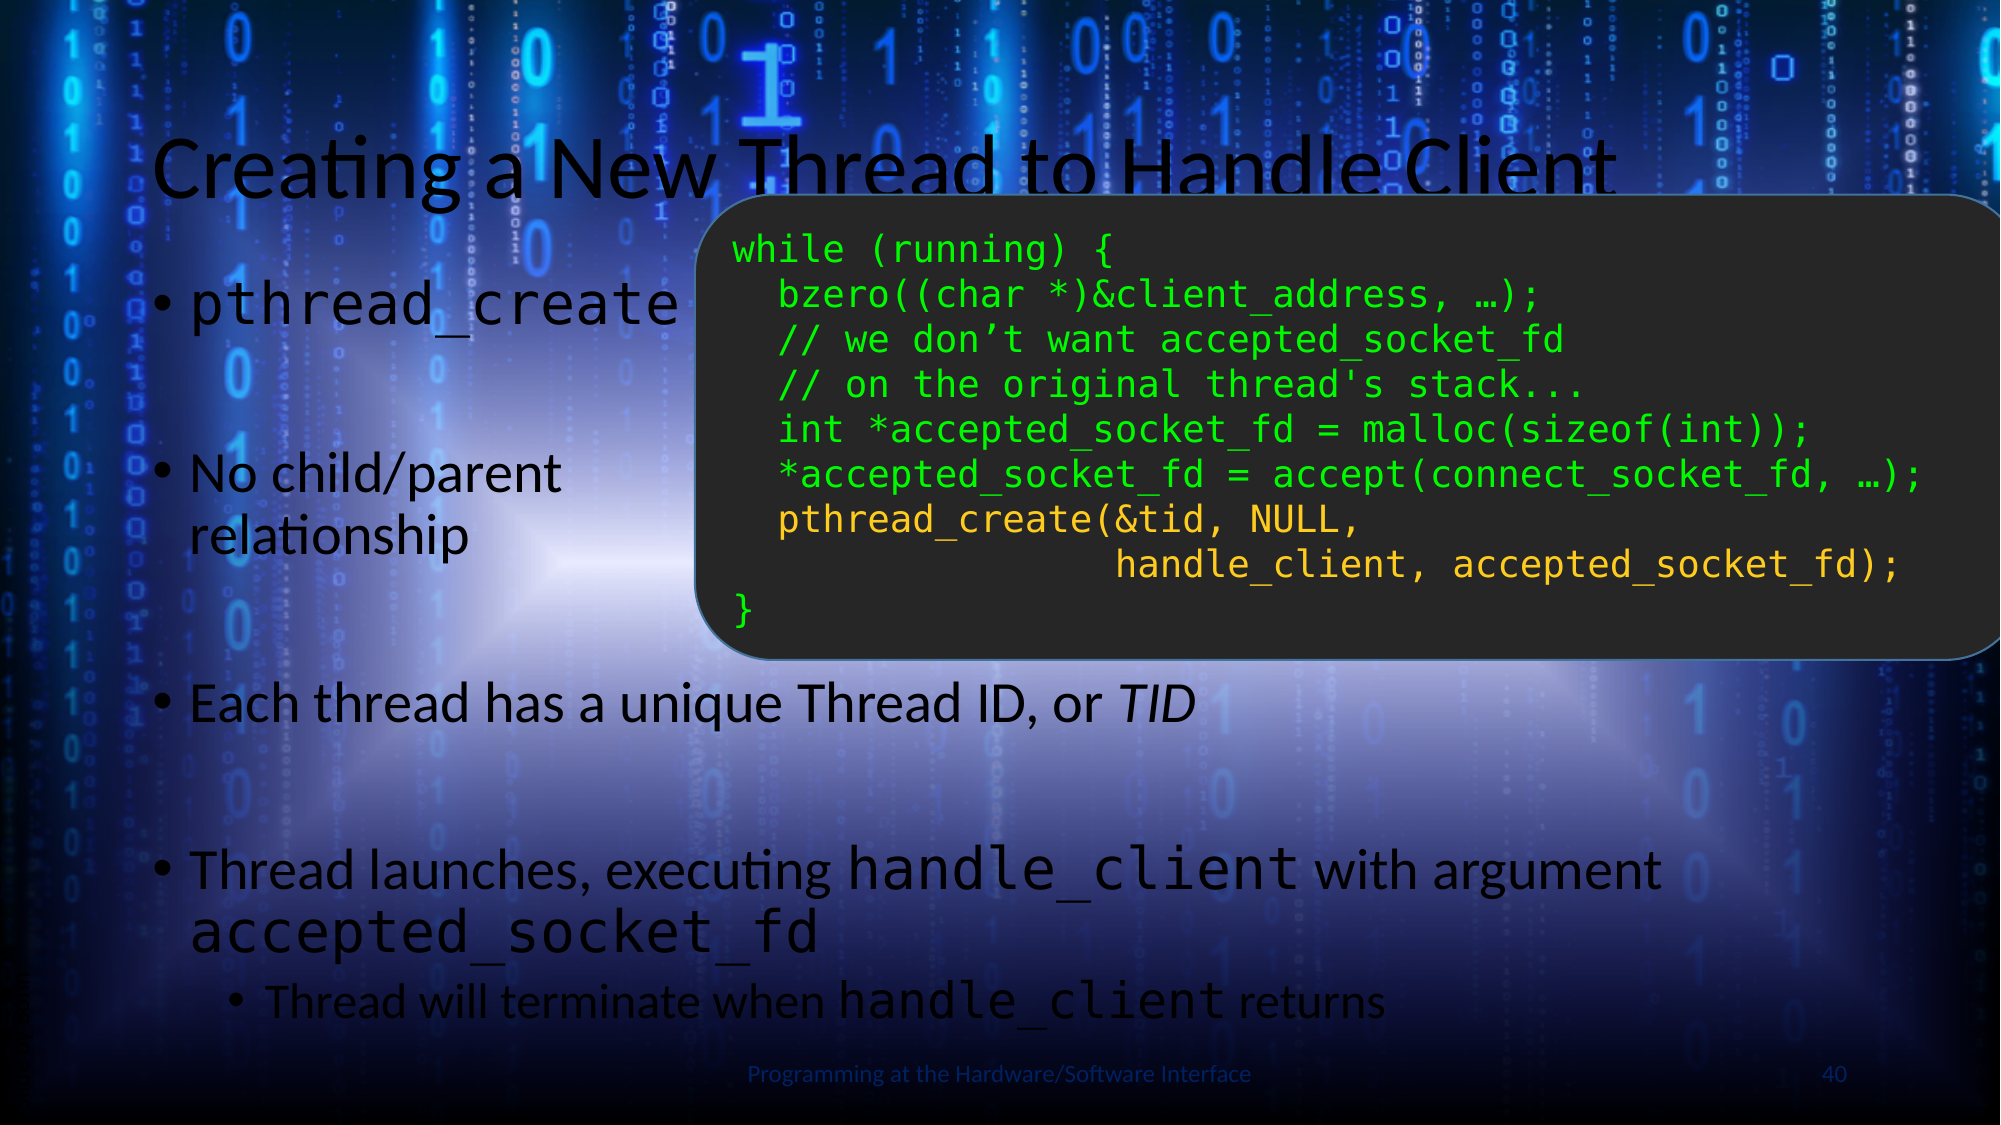

# Creating a New Thread to Handle Client
while (running) {
  bzero((char *)&client_address, …);
  // we don’t want accepted_socket_fd
  // on the original thread's stack...
  int *accepted_socket_fd = malloc(sizeof(int));
  *accepted_socket_fd = accept(connect_socket_fd, …);
  pthread_create(&tid, NULL,
                 handle_client, accepted_socket_fd);
}
pthread_create

No child/parent
relationship

Each thread has a unique Thread ID, or TID

Thread launches, executing handle_client with argument accepted_socket_fd
Thread will terminate when handle_client returns
Slide by Bohn
Programming at the Hardware/Software Interface
40